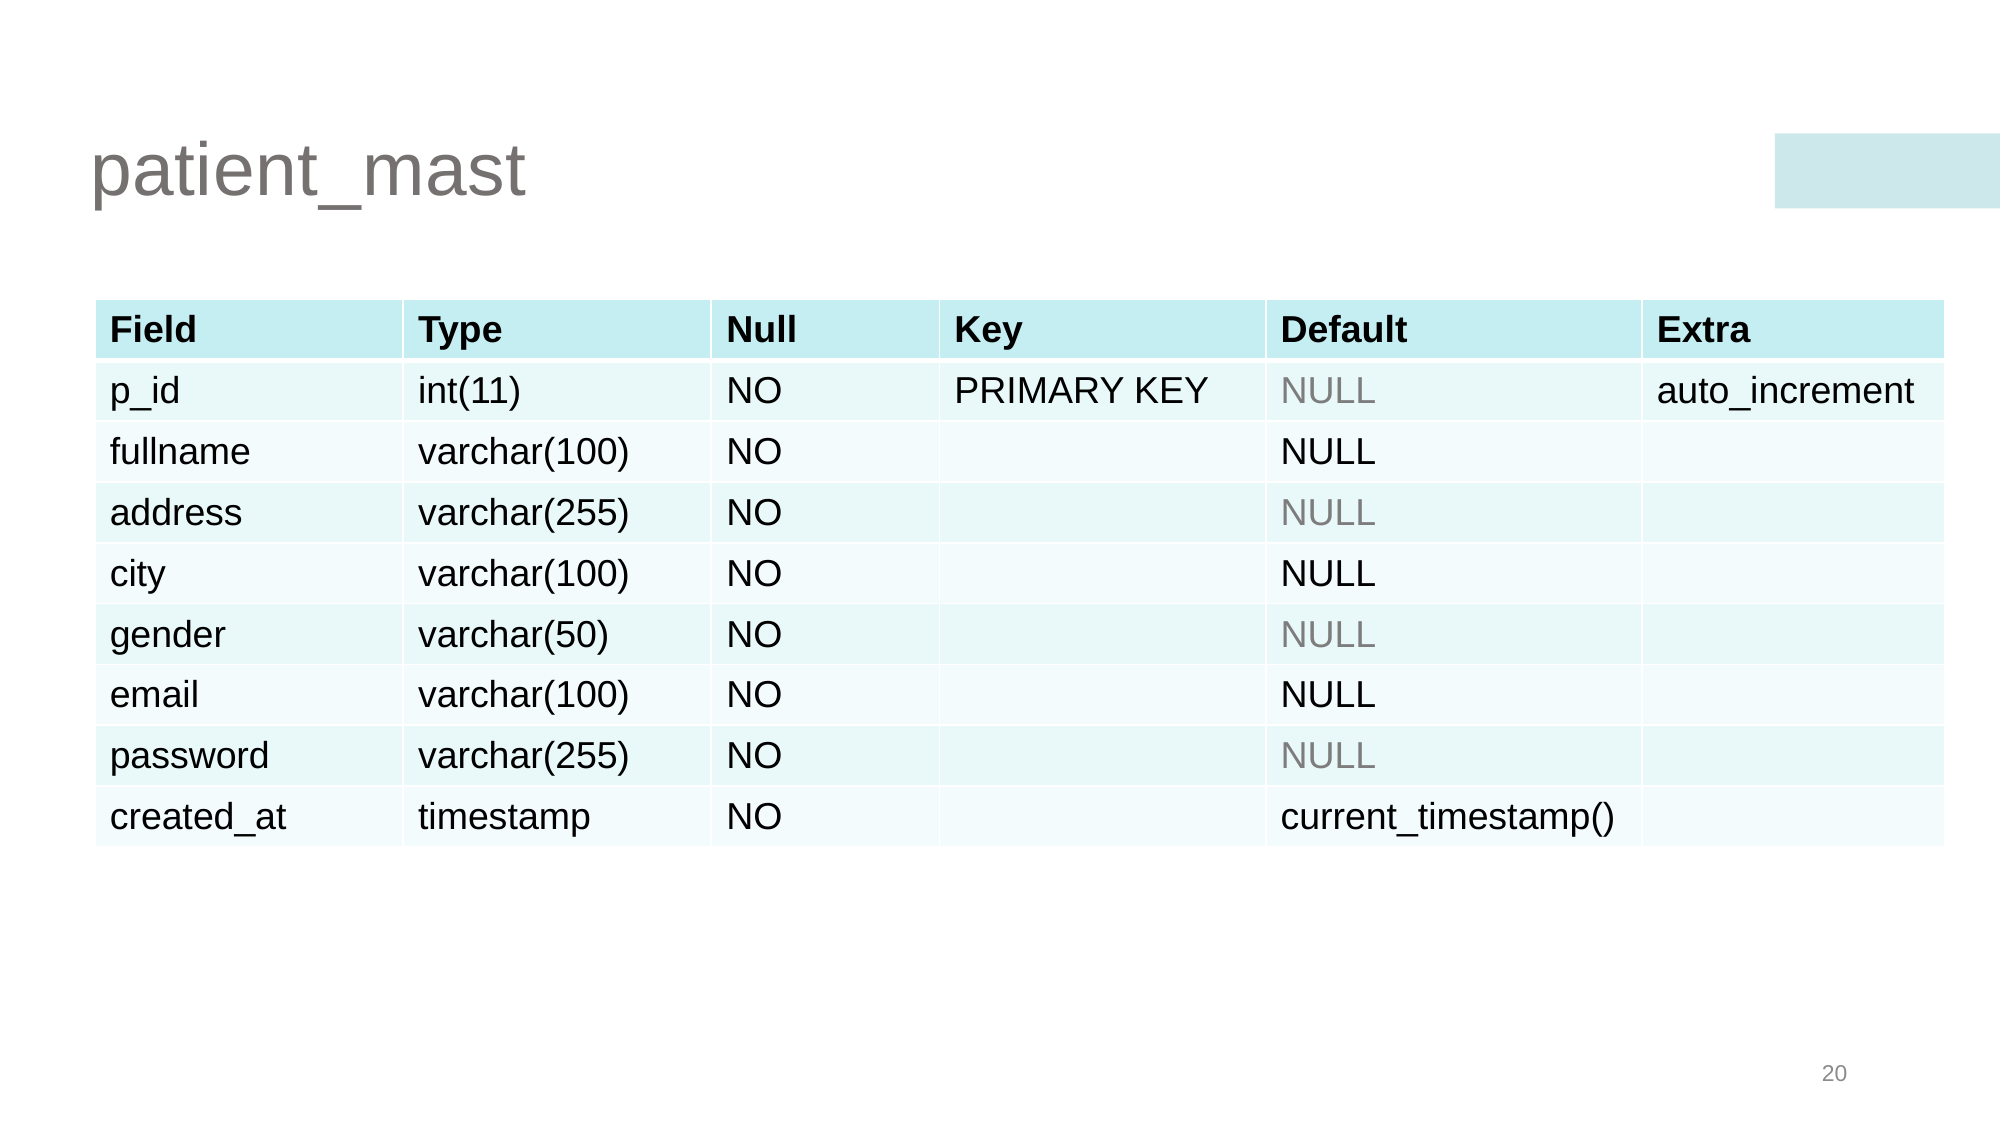

# patient_mast
| Field | Type | Null | Key | Default | Extra |
| --- | --- | --- | --- | --- | --- |
| p\_id | int(11) | NO | PRIMARY KEY | NULL | auto\_increment |
| fullname | varchar(100) | NO |  | NULL |  |
| address | varchar(255) | NO |  | NULL |  |
| city | varchar(100) | NO |  | NULL |  |
| gender | varchar(50) | NO |  | NULL |  |
| email | varchar(100) | NO |  | NULL |  |
| password | varchar(255) | NO |  | NULL |  |
| created\_at | timestamp | NO |  | current\_timestamp() |  |
20